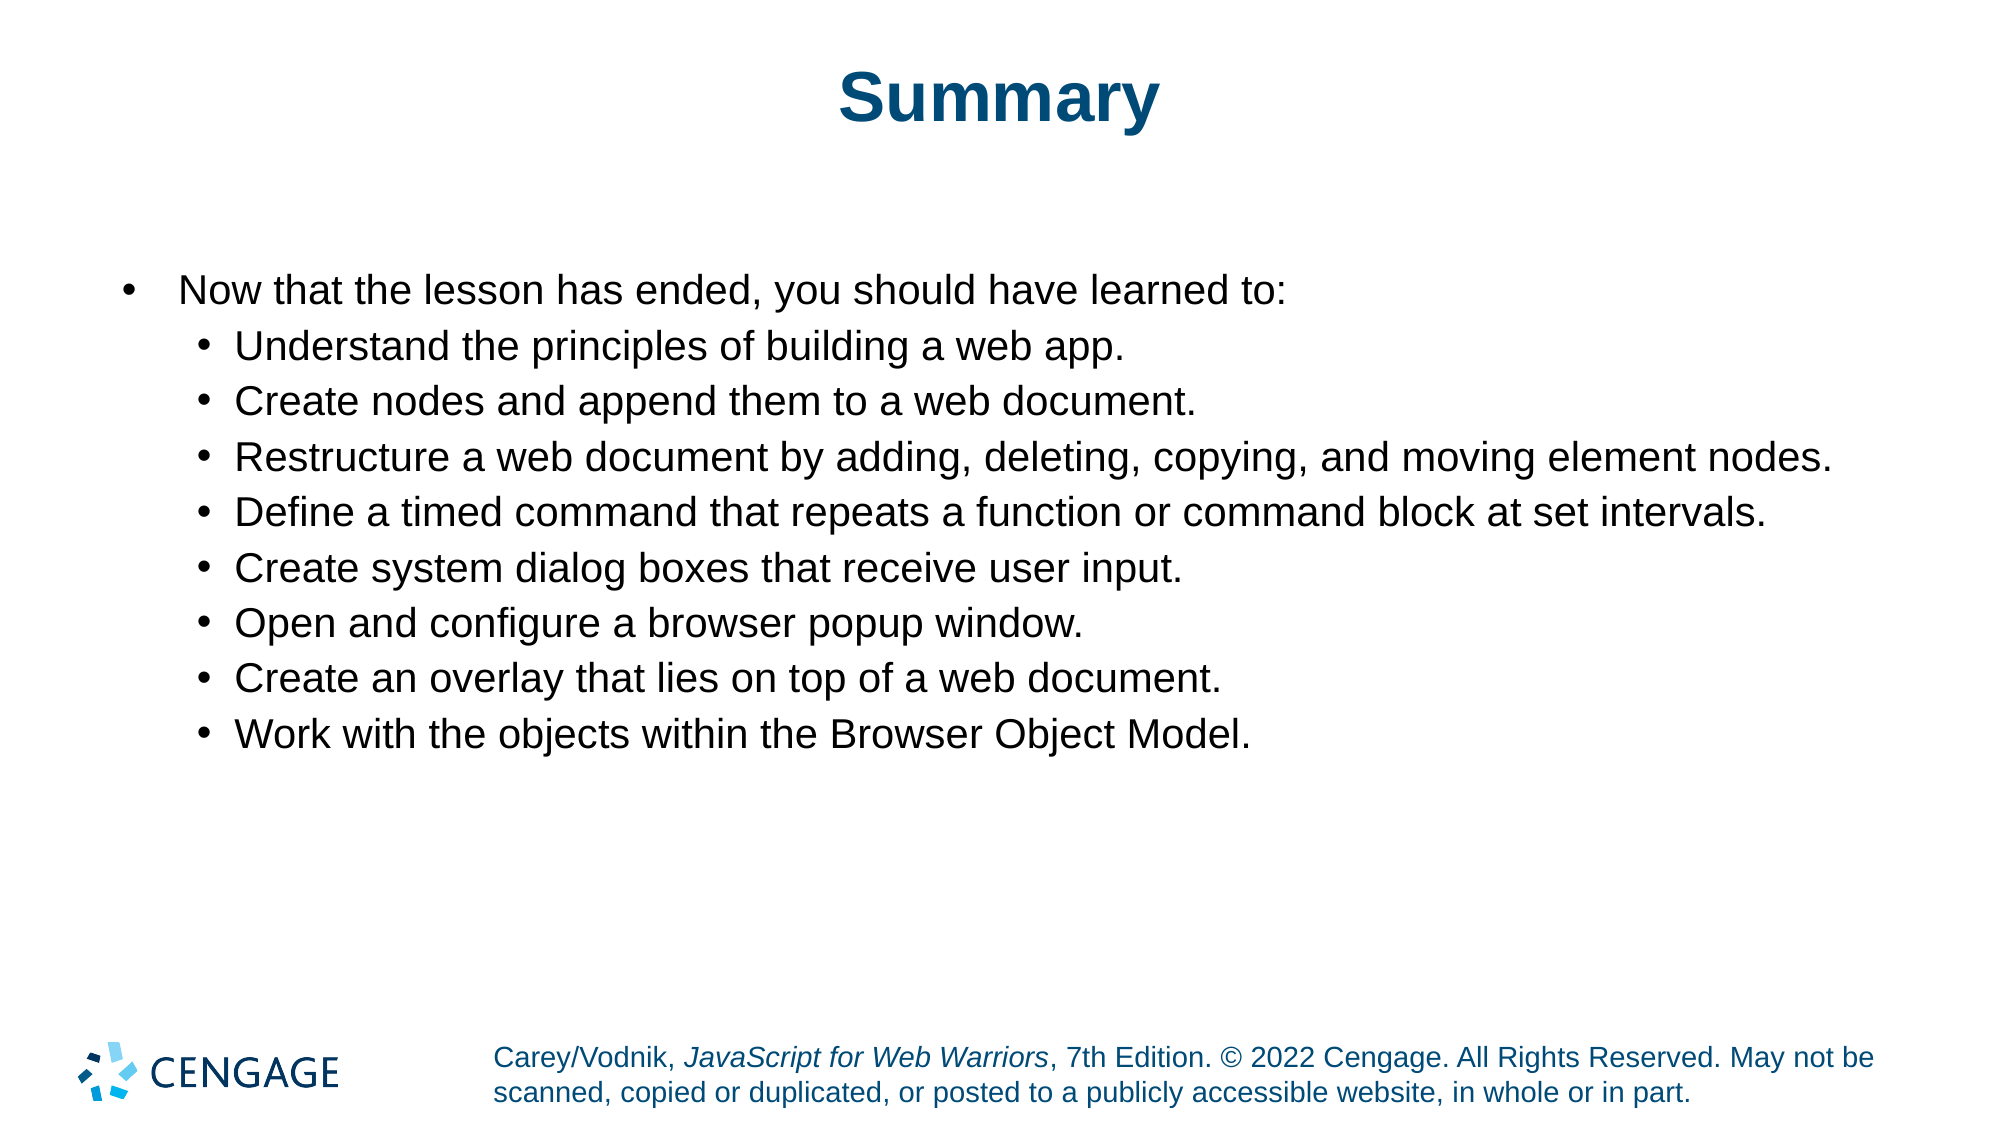

# Summary
Now that the lesson has ended, you should have learned to:
Understand the principles of building a web app.
Create nodes and append them to a web document.
Restructure a web document by adding, deleting, copying, and moving element nodes.
Define a timed command that repeats a function or command block at set intervals.
Create system dialog boxes that receive user input.
Open and configure a browser popup window.
Create an overlay that lies on top of a web document.
Work with the objects within the Browser Object Model.